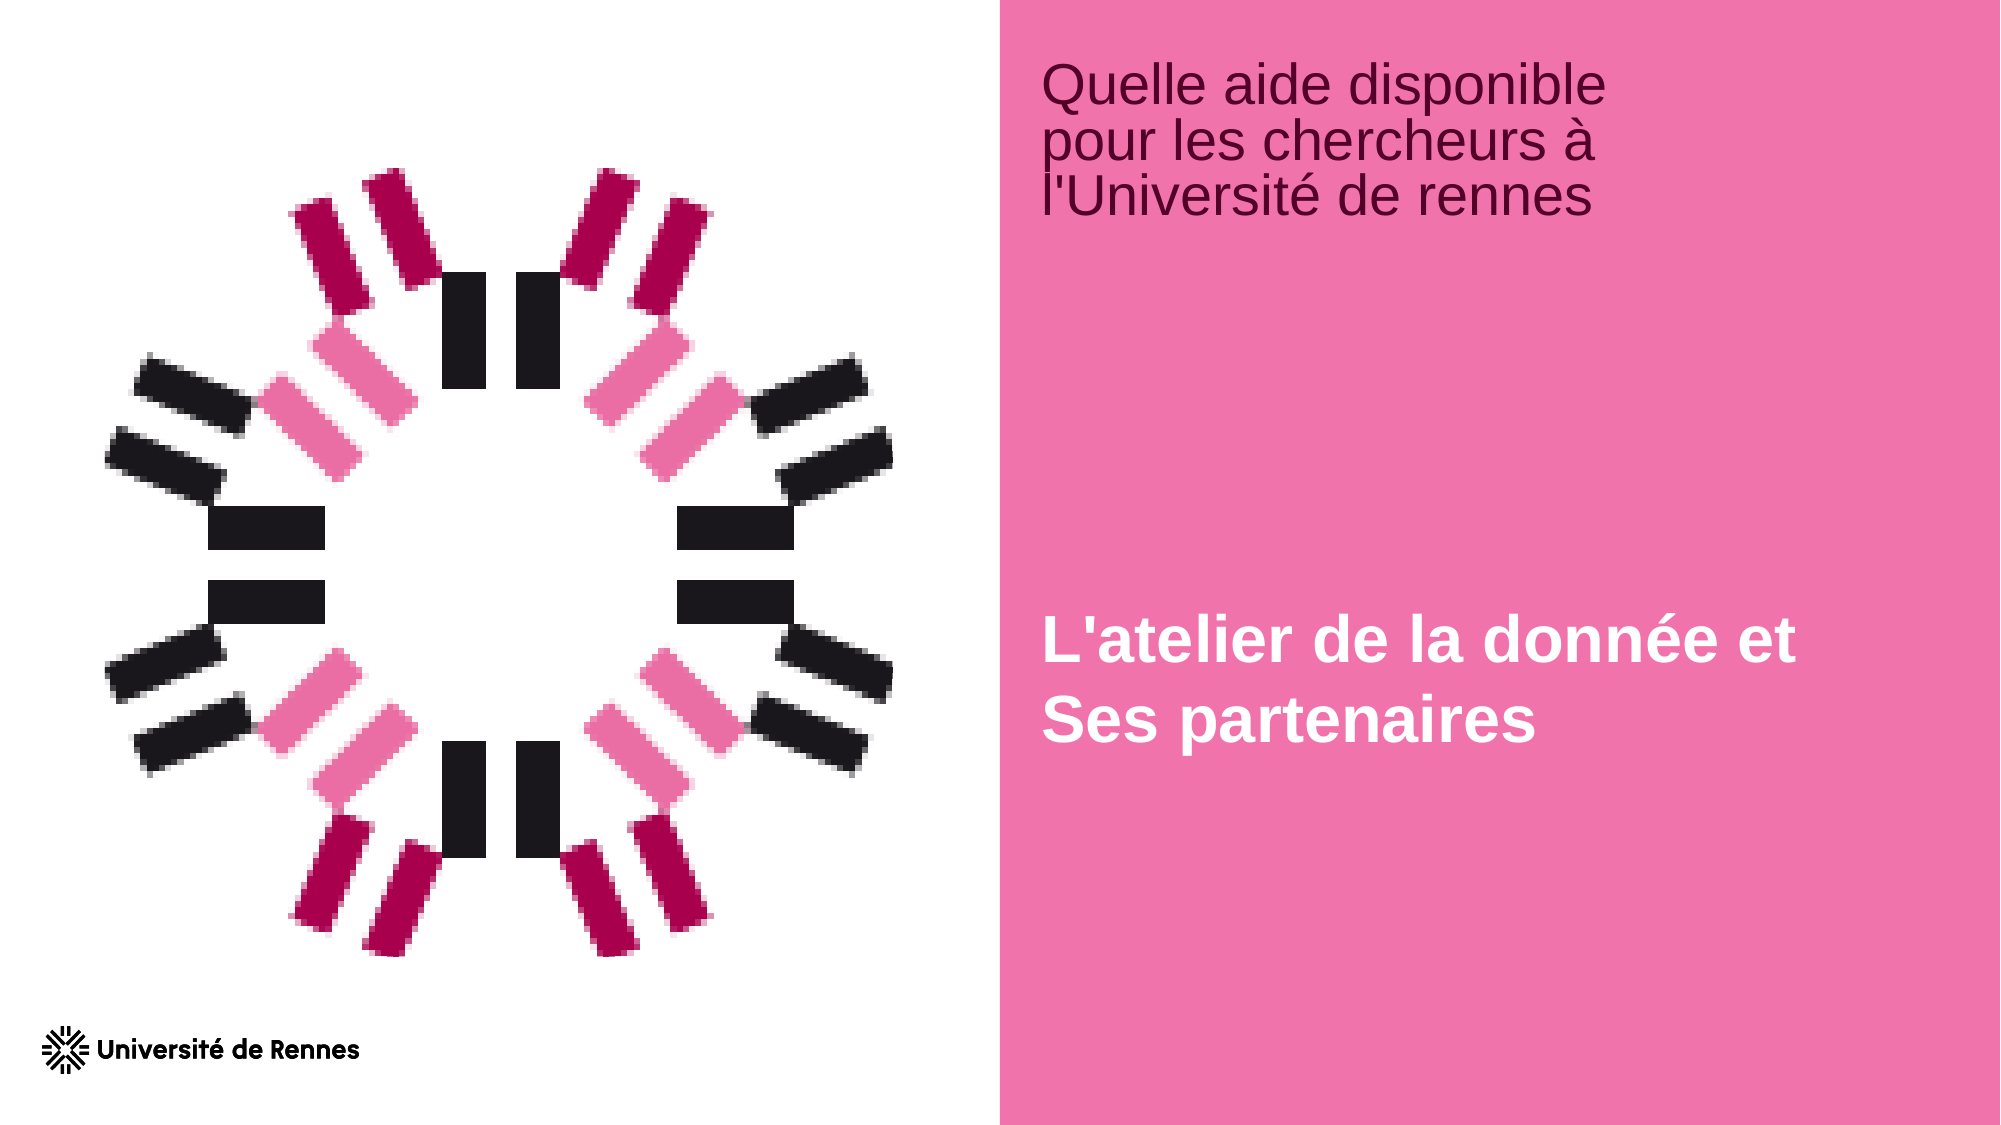

# Quelle aide disponible  pour les chercheurs à l'Université de rennes
L'atelier de la donnée et
Ses partenaires